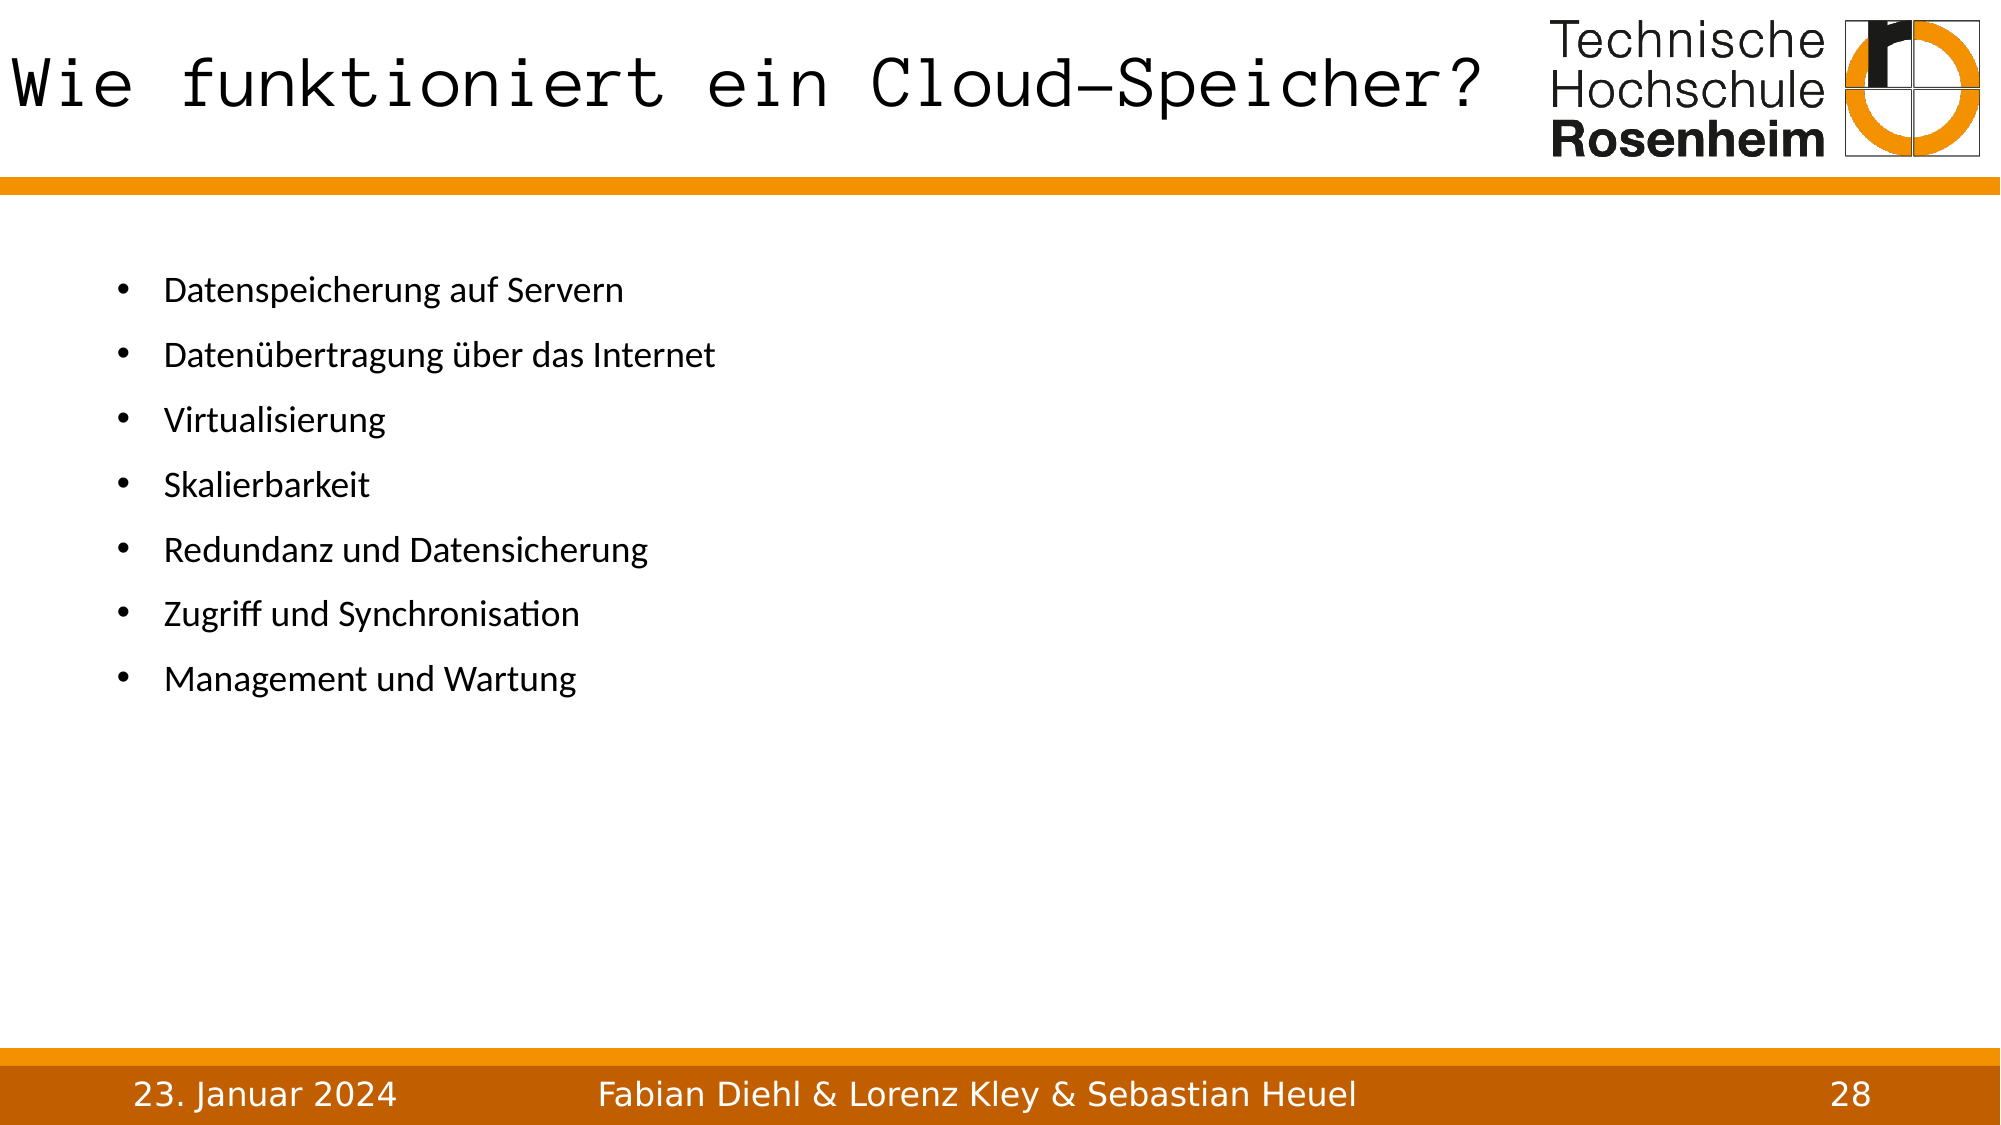

Wie funktioniert ein Cloud-Speicher?

Datenspeicherung auf Servern
Datenübertragung über das Internet
Virtualisierung
Skalierbarkeit
Redundanz und Datensicherung
Zugriff und Synchronisation
Management und Wartung
23. Januar 2024
Fabian Diehl & Lorenz Kley & Sebastian Heuel
28